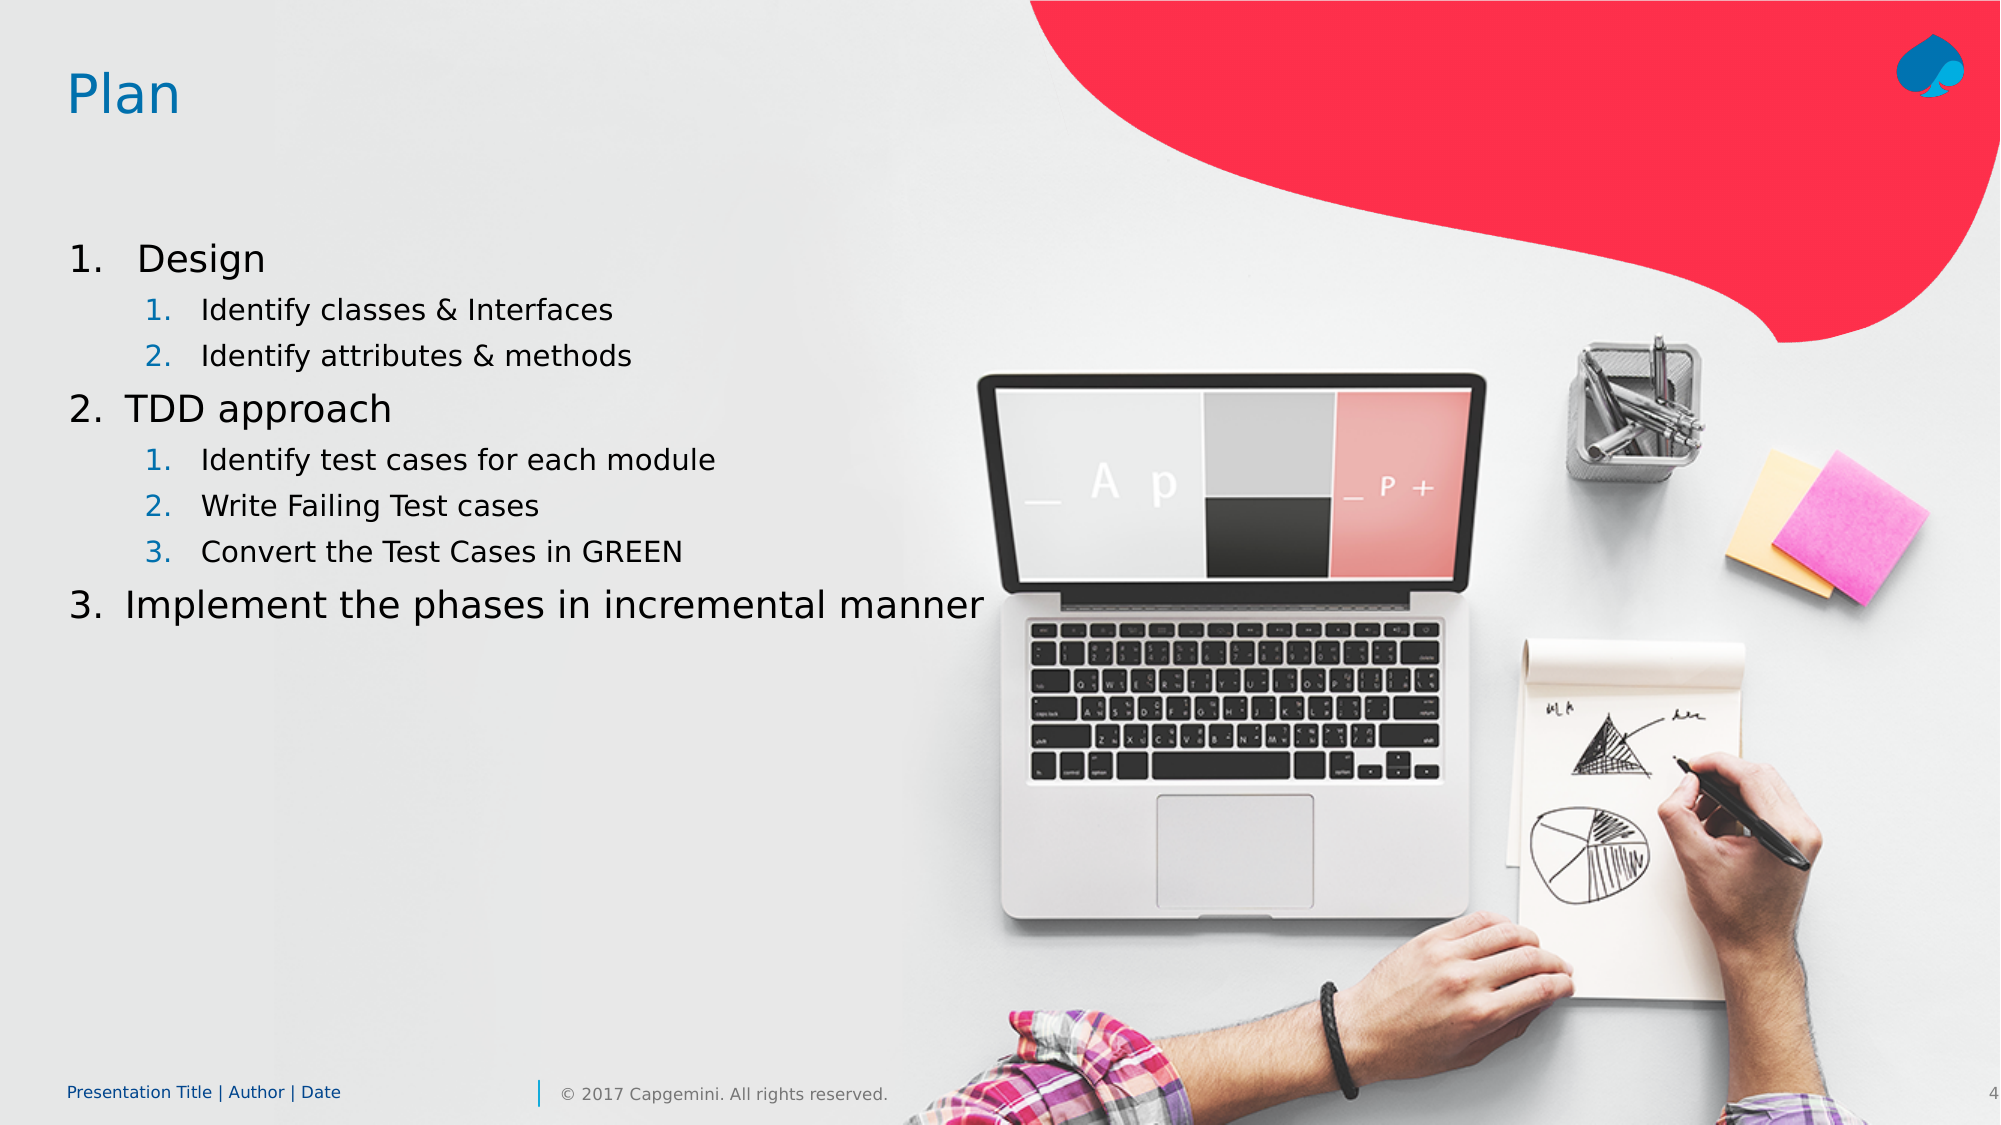

# Plan
 Design
Identify classes & Interfaces
Identify attributes & methods
TDD approach
Identify test cases for each module
Write Failing Test cases
Convert the Test Cases in GREEN
Implement the phases in incremental manner